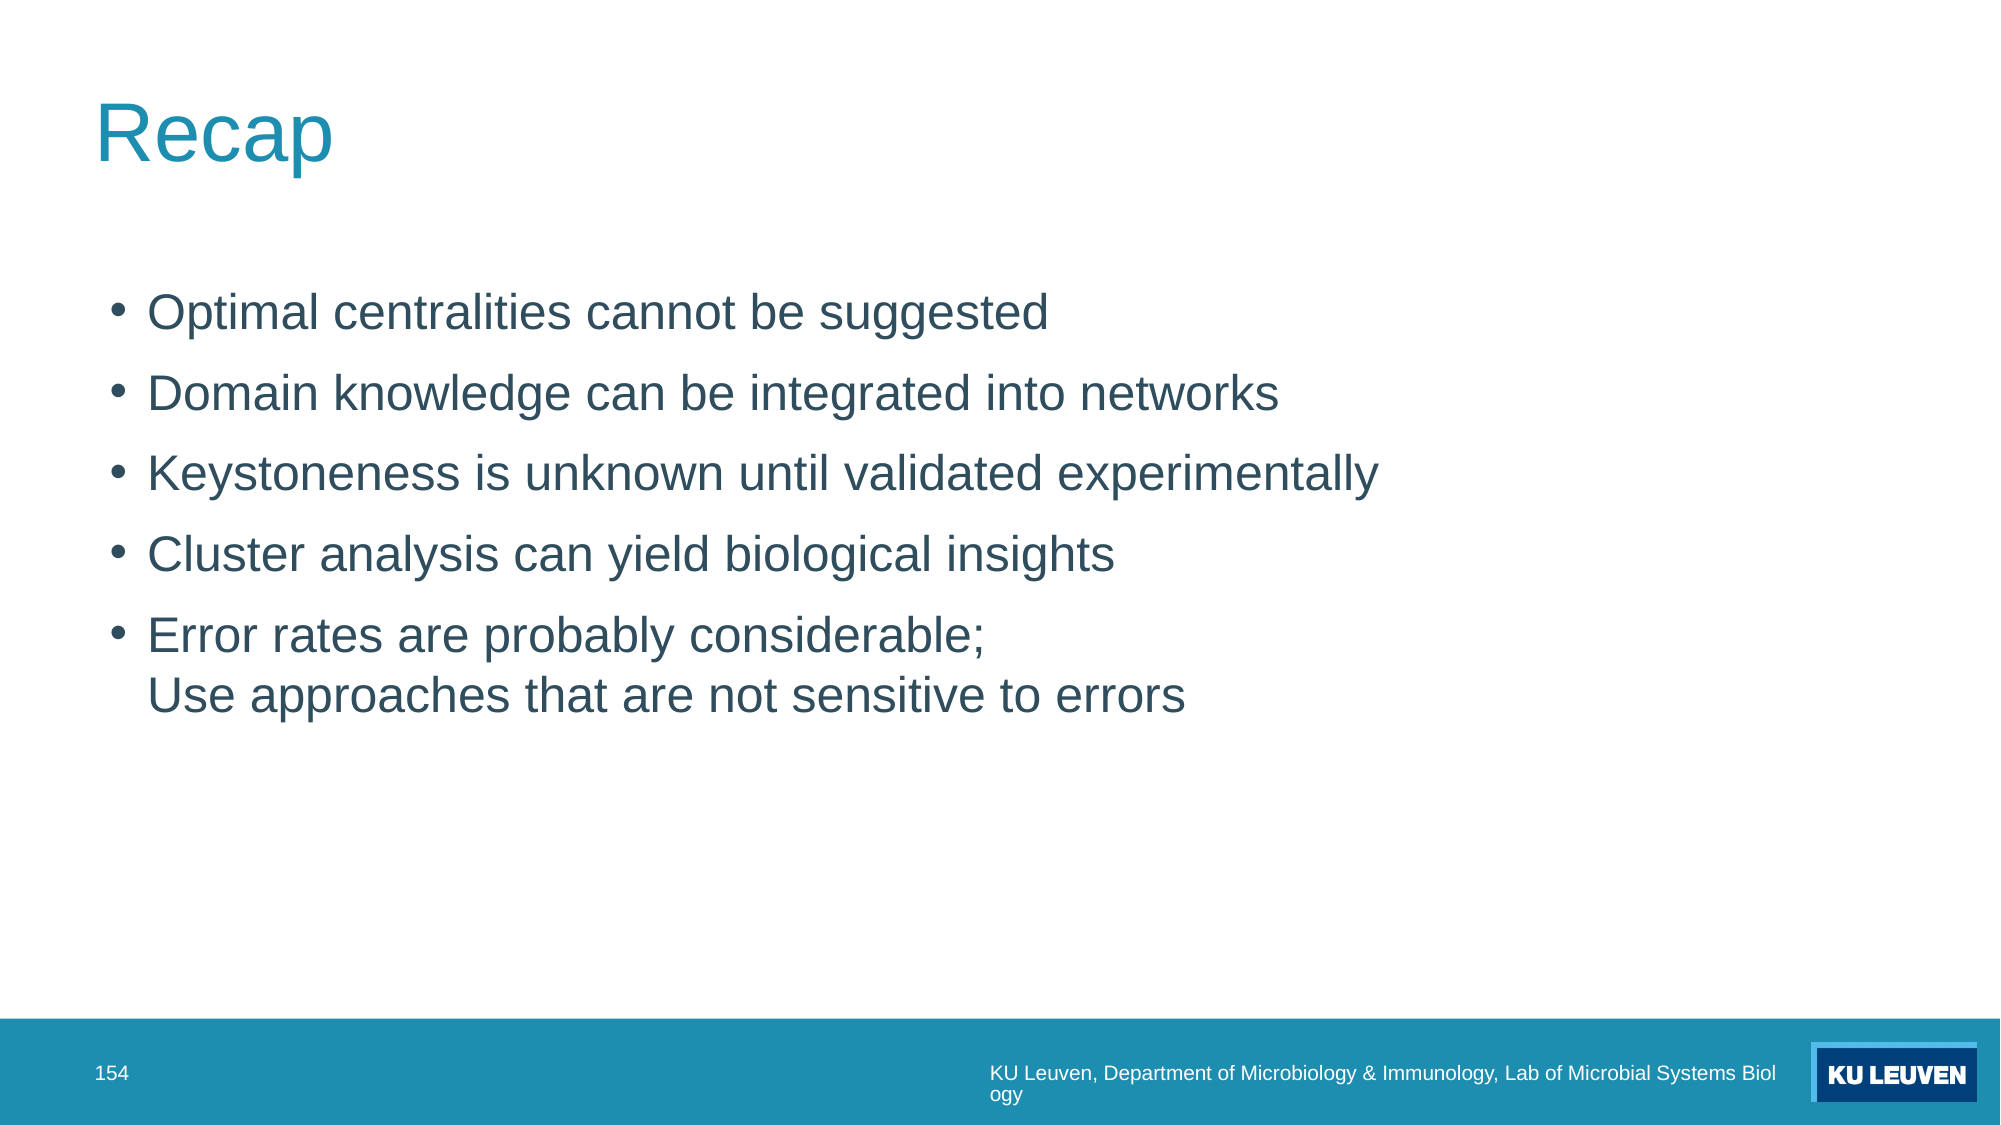

# Recap
Optimal centralities cannot be suggested
Domain knowledge can be integrated into networks
Keystoneness is unknown until validated experimentally
Cluster analysis can yield biological insights
Error rates are probably considerable;
Use approaches that are not sensitive to errors

154
KU Leuven, Department of Microbiology & Immunology, Lab of Microbial Systems Biology